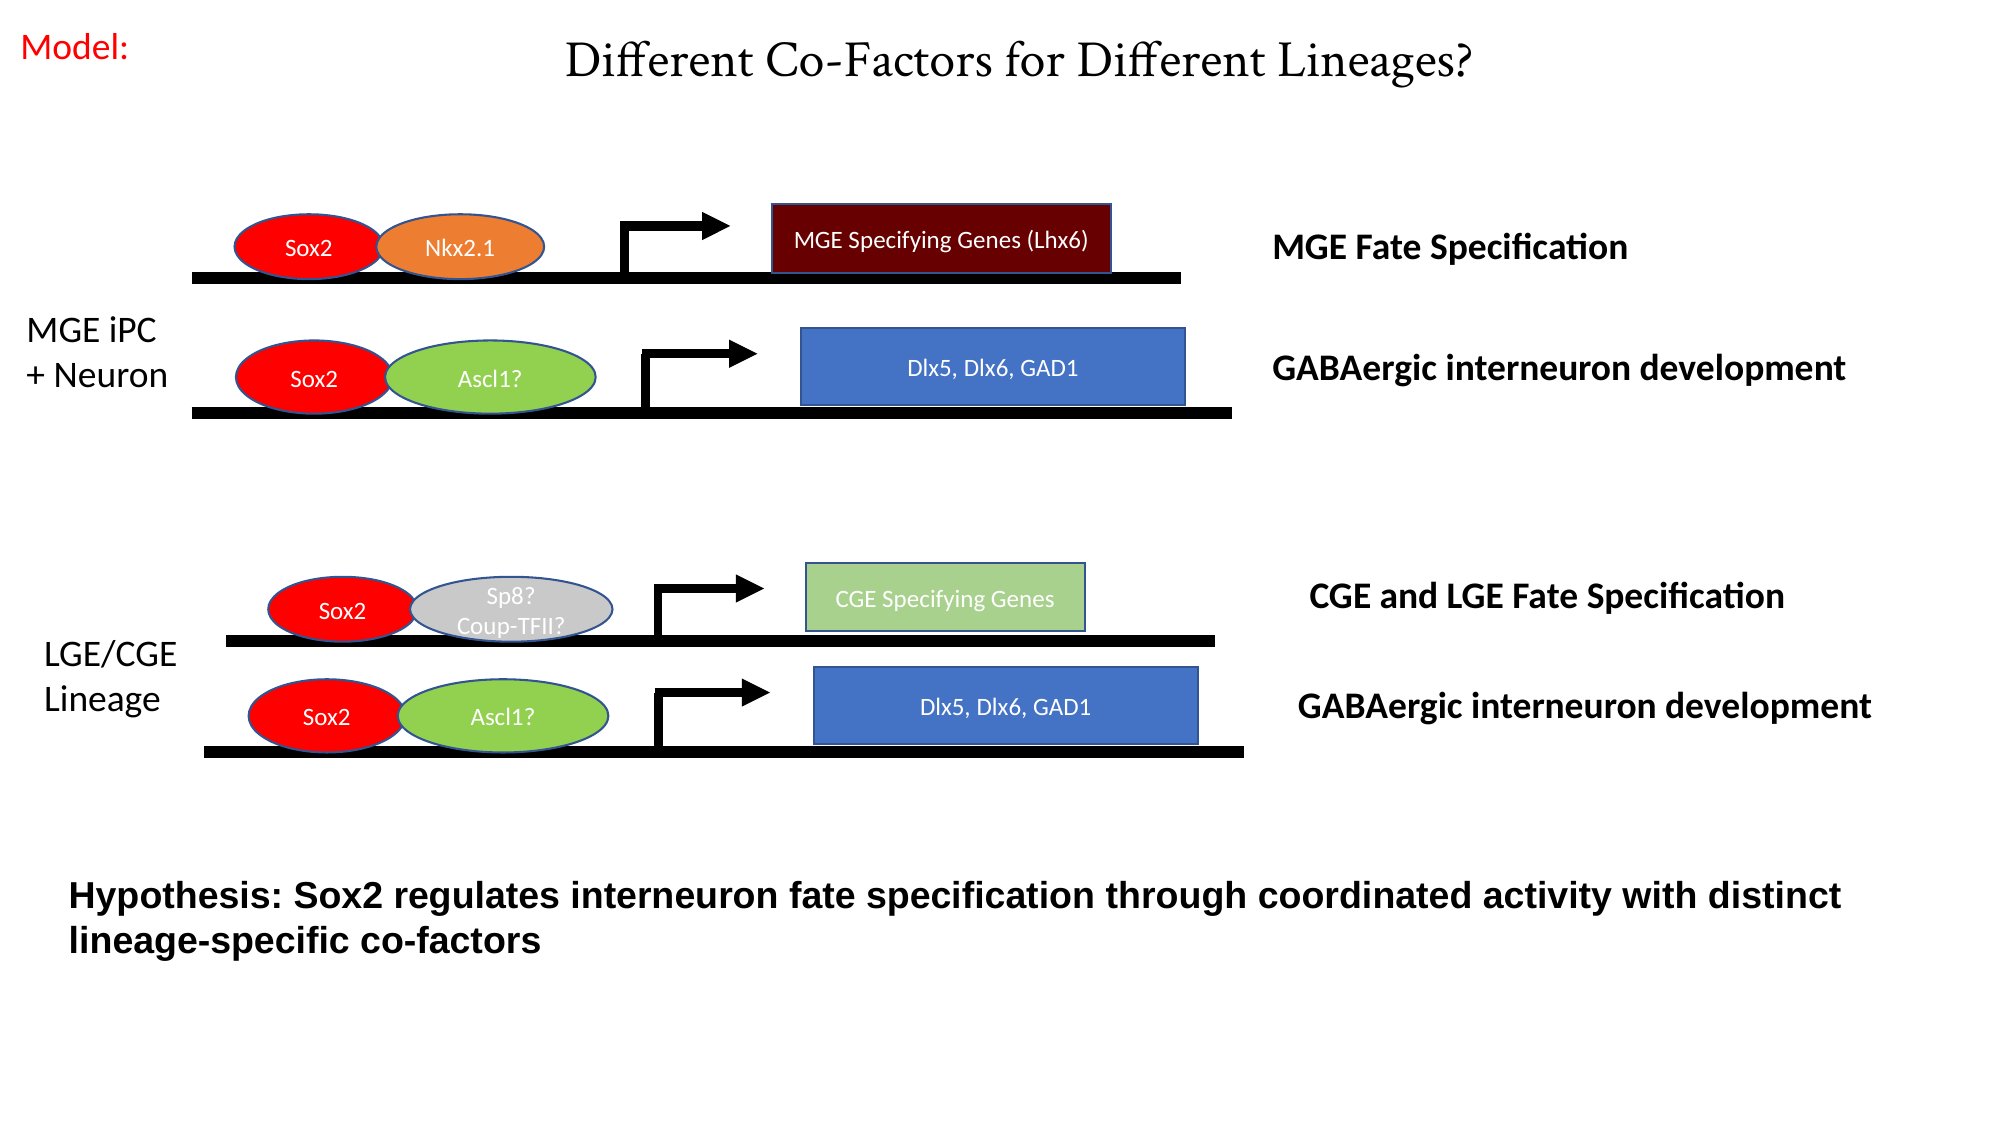

Model:
Different Co-Factors for Different Lineages?
MGE Specifying Genes (Lhx6)
Nkx2.1
Sox2
MGE Fate Specification
MGE iPC   + Neuron
Dlx5, Dlx6, GAD1
Ascl1?
Sox2
GABAergic interneuron development
CGE Specifying Genes
Sp8? Coup-TFII?
Sox2
CGE and LGE Fate Specification
LGE/CGE Lineage
Dlx5, Dlx6, GAD1
Ascl1?
Sox2
GABAergic interneuron development
Hypothesis: Sox2 regulates interneuron fate specification through coordinated activity with distinct lineage-specific co-factors